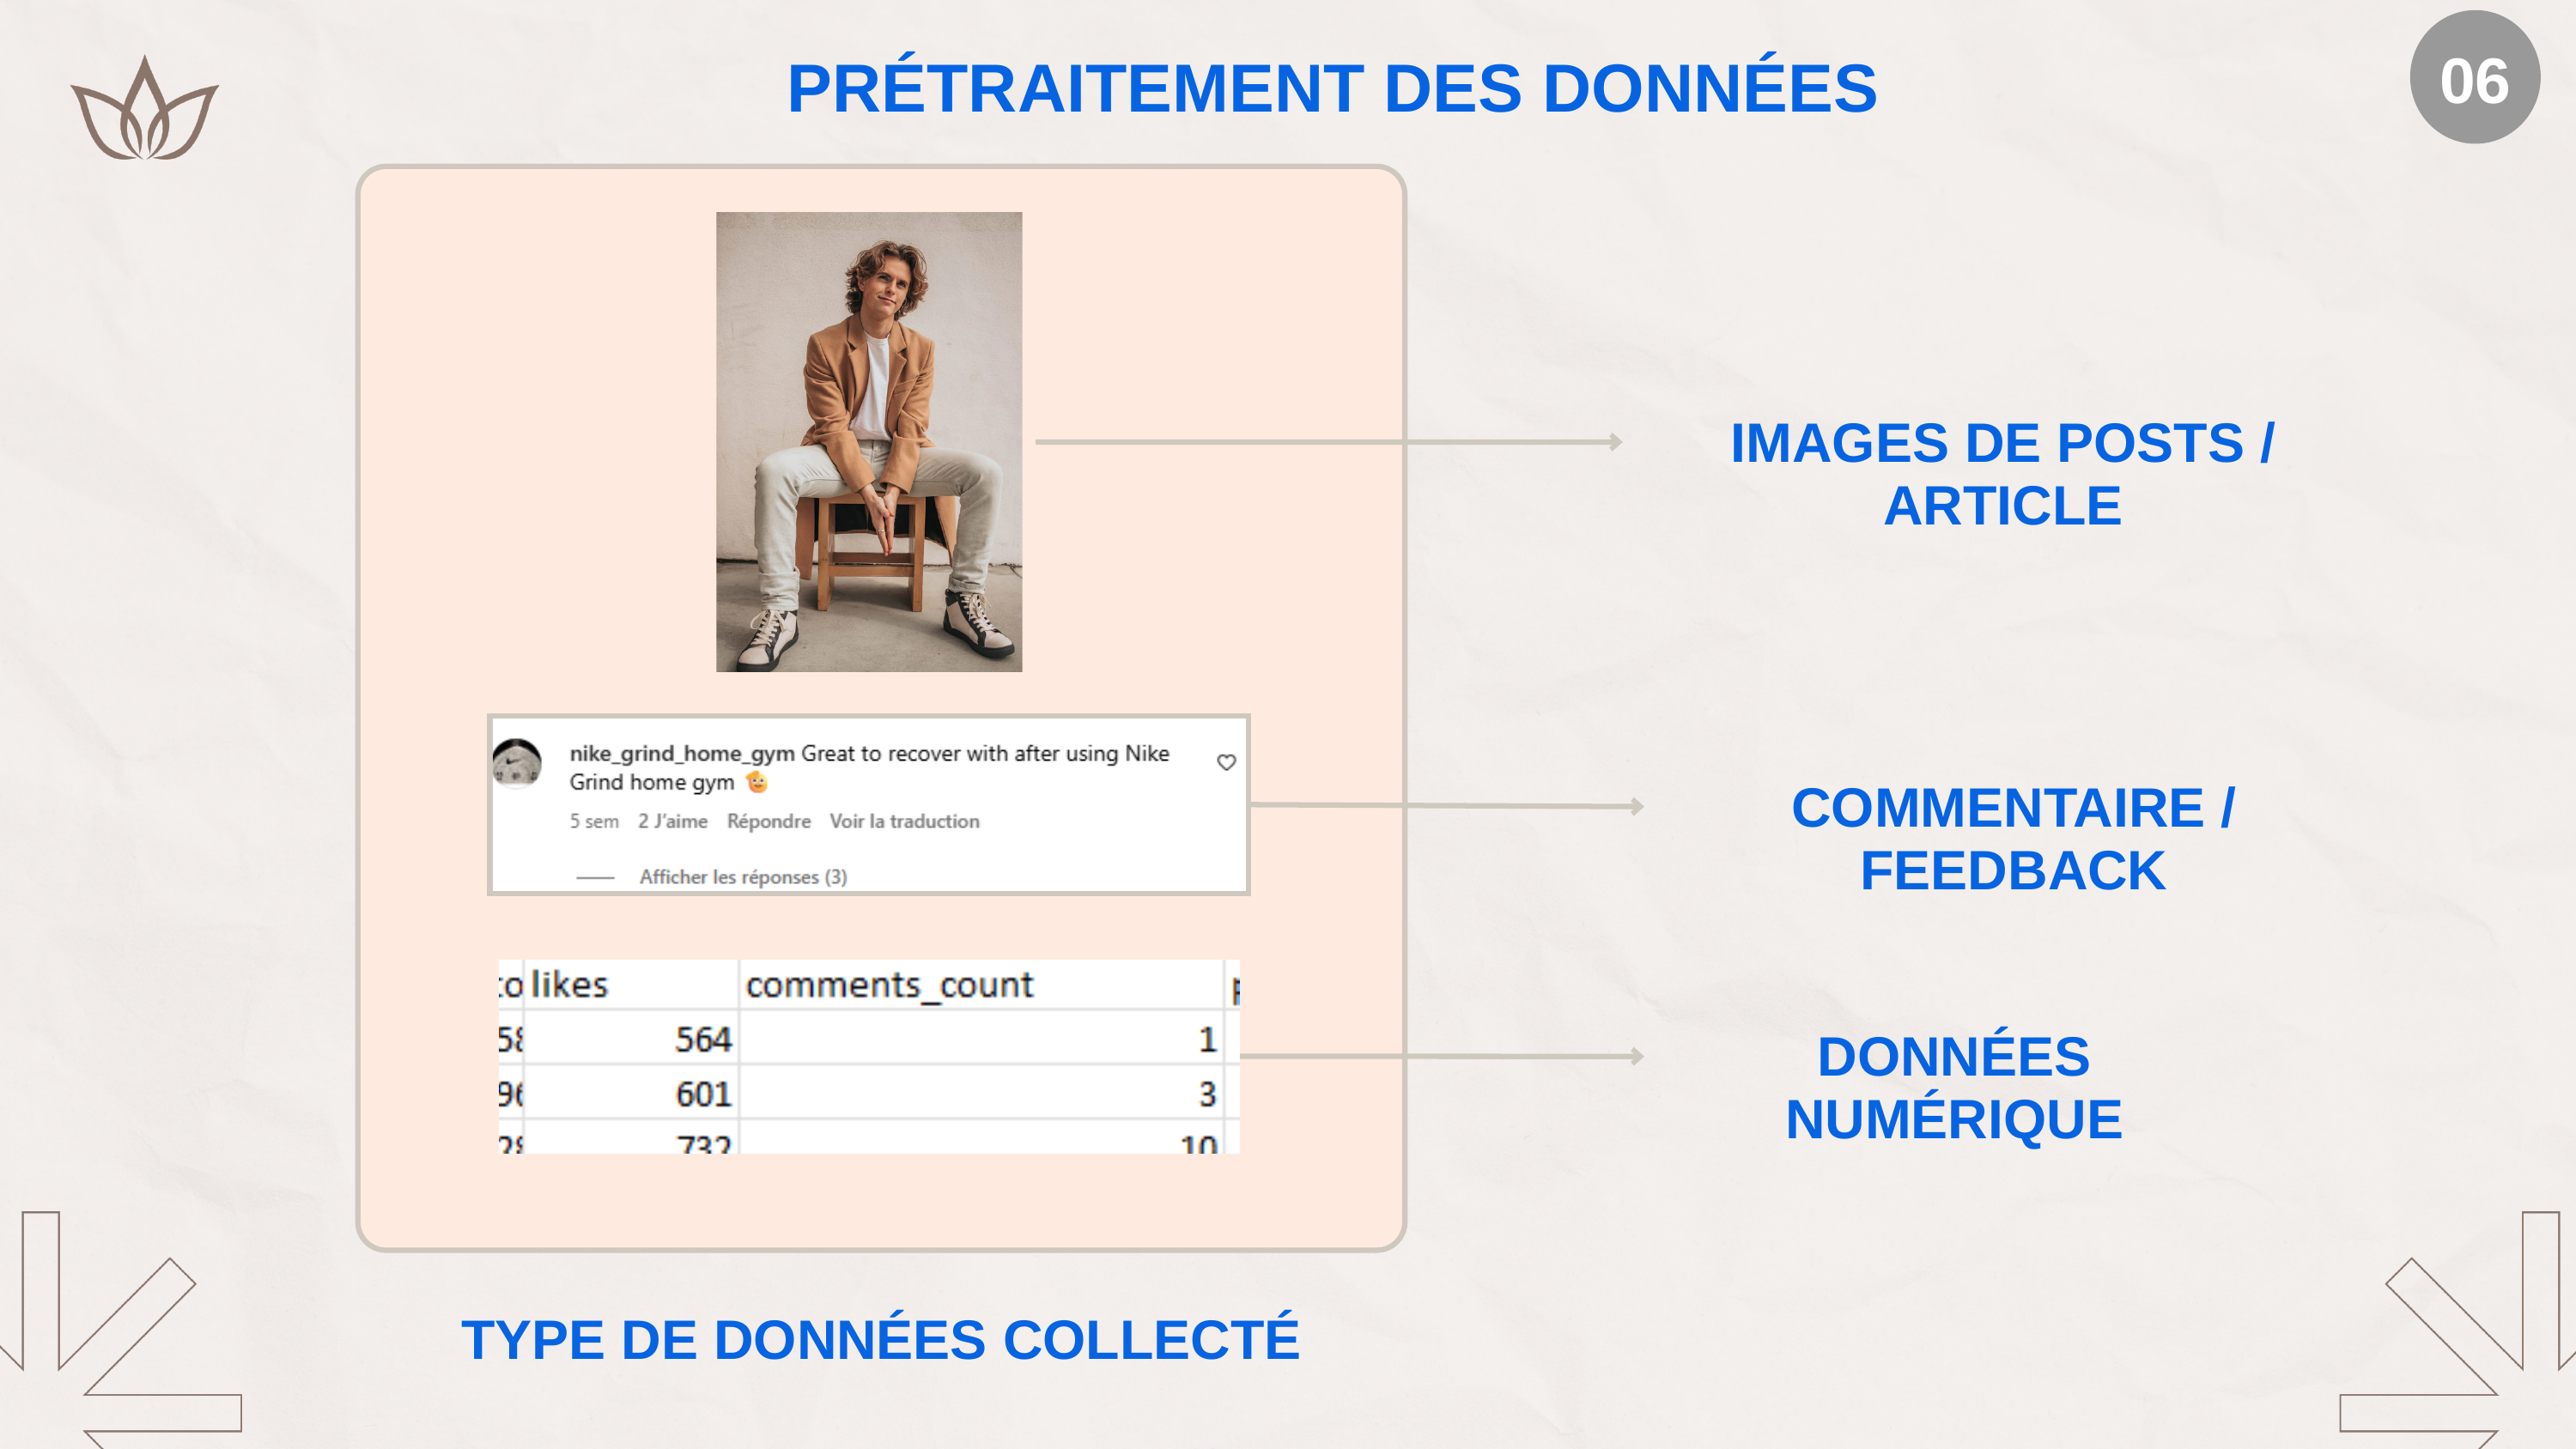

06
PRÉTRAITEMENT DES DONNÉES

IMAGES DE POSTS / ARTICLE

COMMENTAIRE / FEEDBACK

DONNÉES NUMÉRIQUE

TYPE DE DONNÉES COLLECTÉ